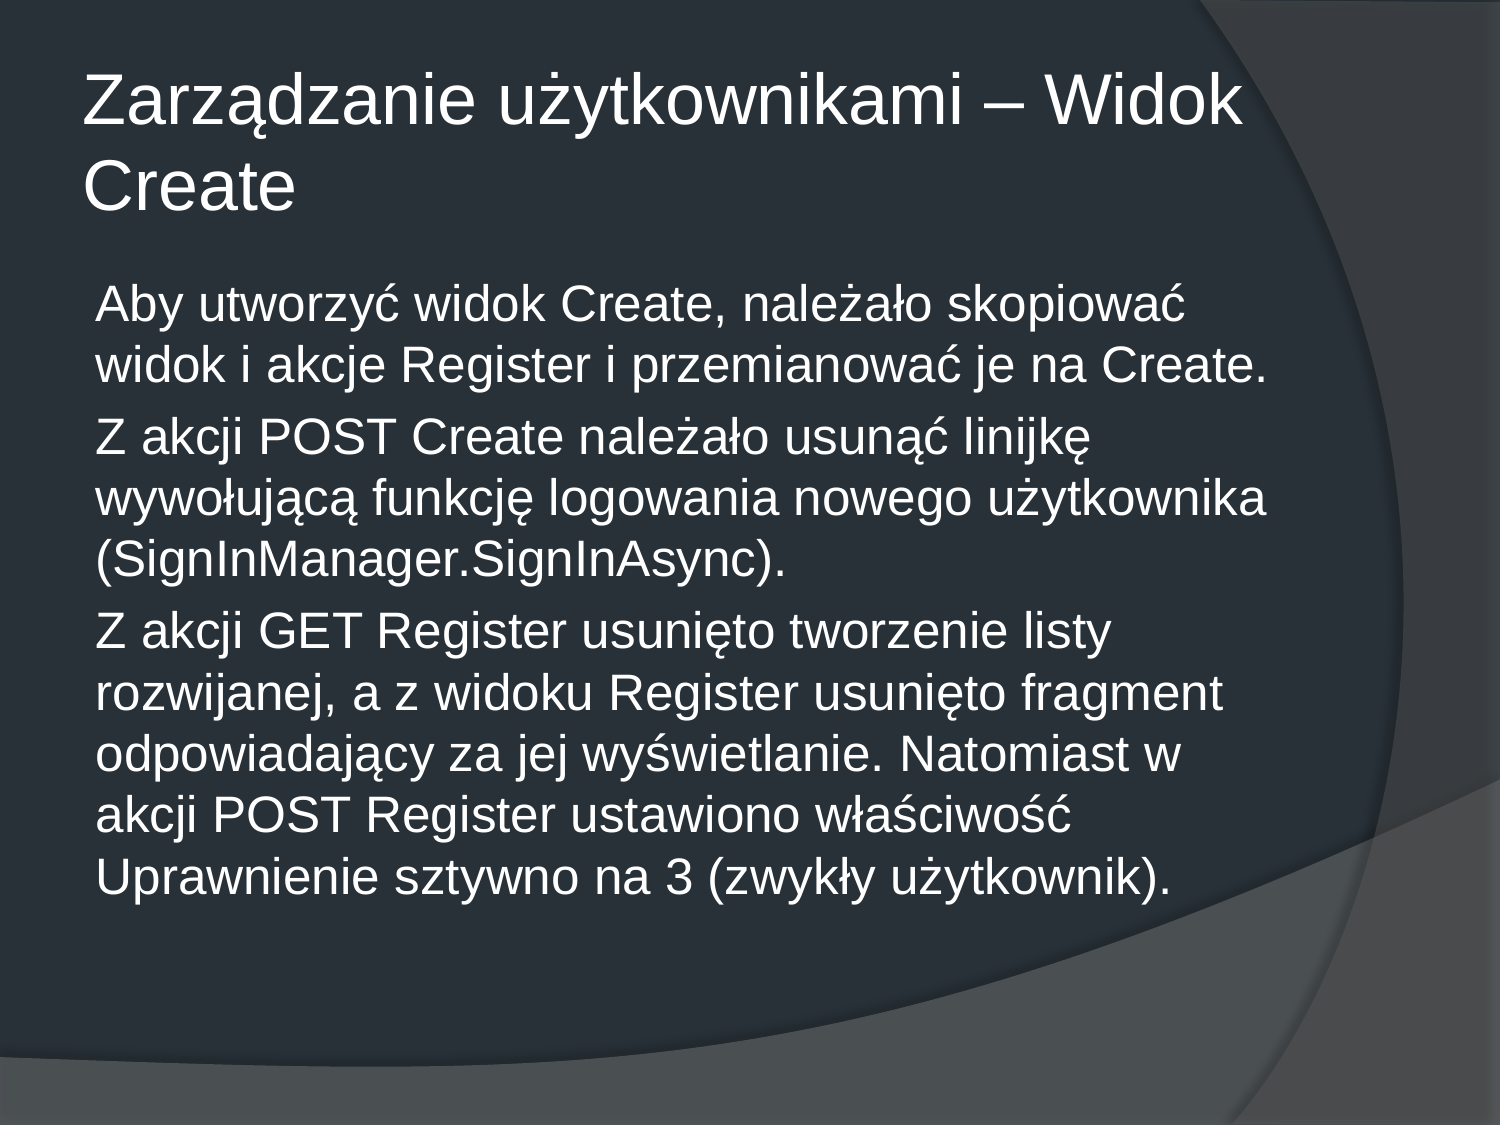

# Zarządzanie użytkownikami – Widok Create
Aby utworzyć widok Create, należało skopiować widok i akcje Register i przemianować je na Create.
Z akcji POST Create należało usunąć linijkę wywołującą funkcję logowania nowego użytkownika (SignInManager.SignInAsync).
Z akcji GET Register usunięto tworzenie listy rozwijanej, a z widoku Register usunięto fragment odpowiadający za jej wyświetlanie. Natomiast w akcji POST Register ustawiono właściwość Uprawnienie sztywno na 3 (zwykły użytkownik).